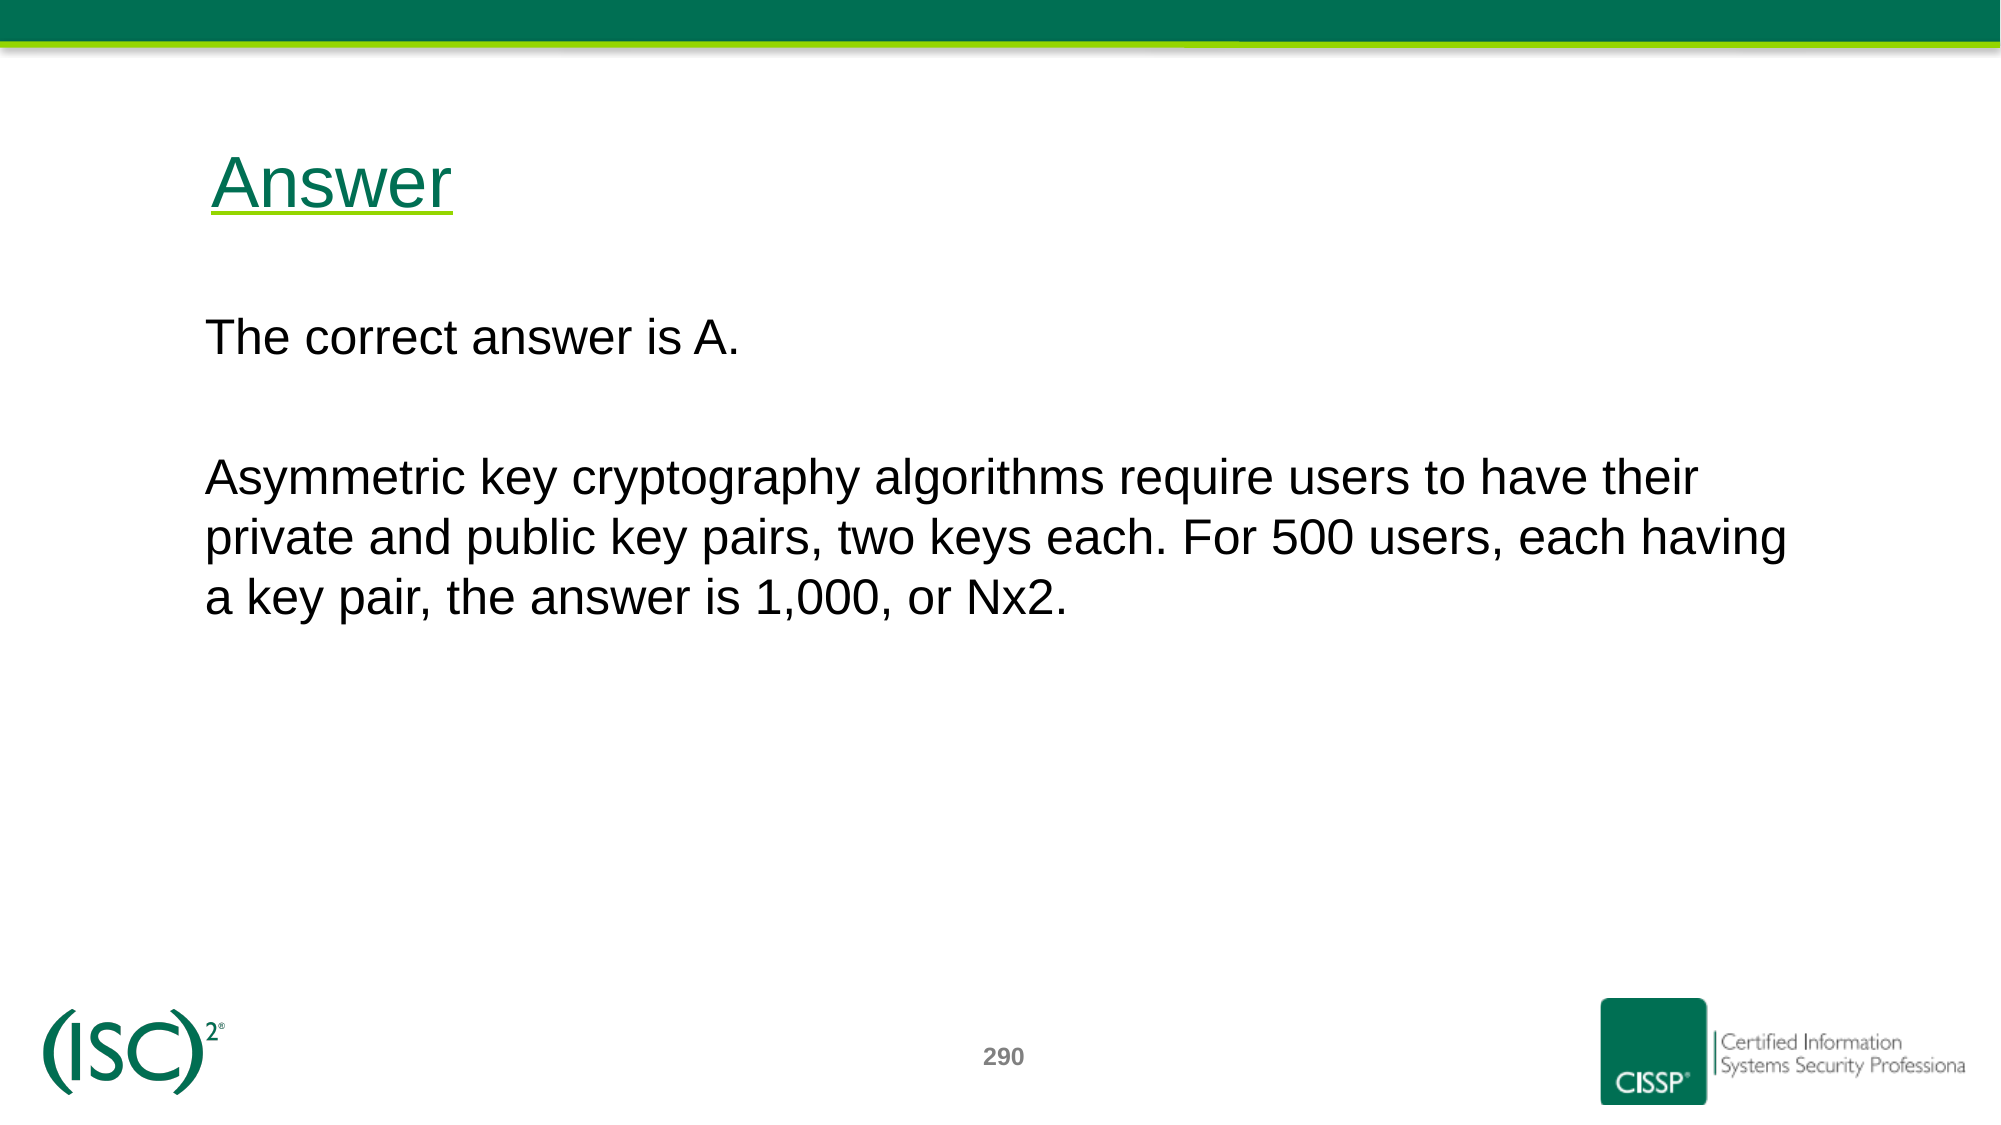

# Answer
The correct answer is A.

Asymmetric key cryptography algorithms require users to have their private and public key pairs, two keys each. For 500 users, each having a key pair, the answer is 1,000, or Nx2.